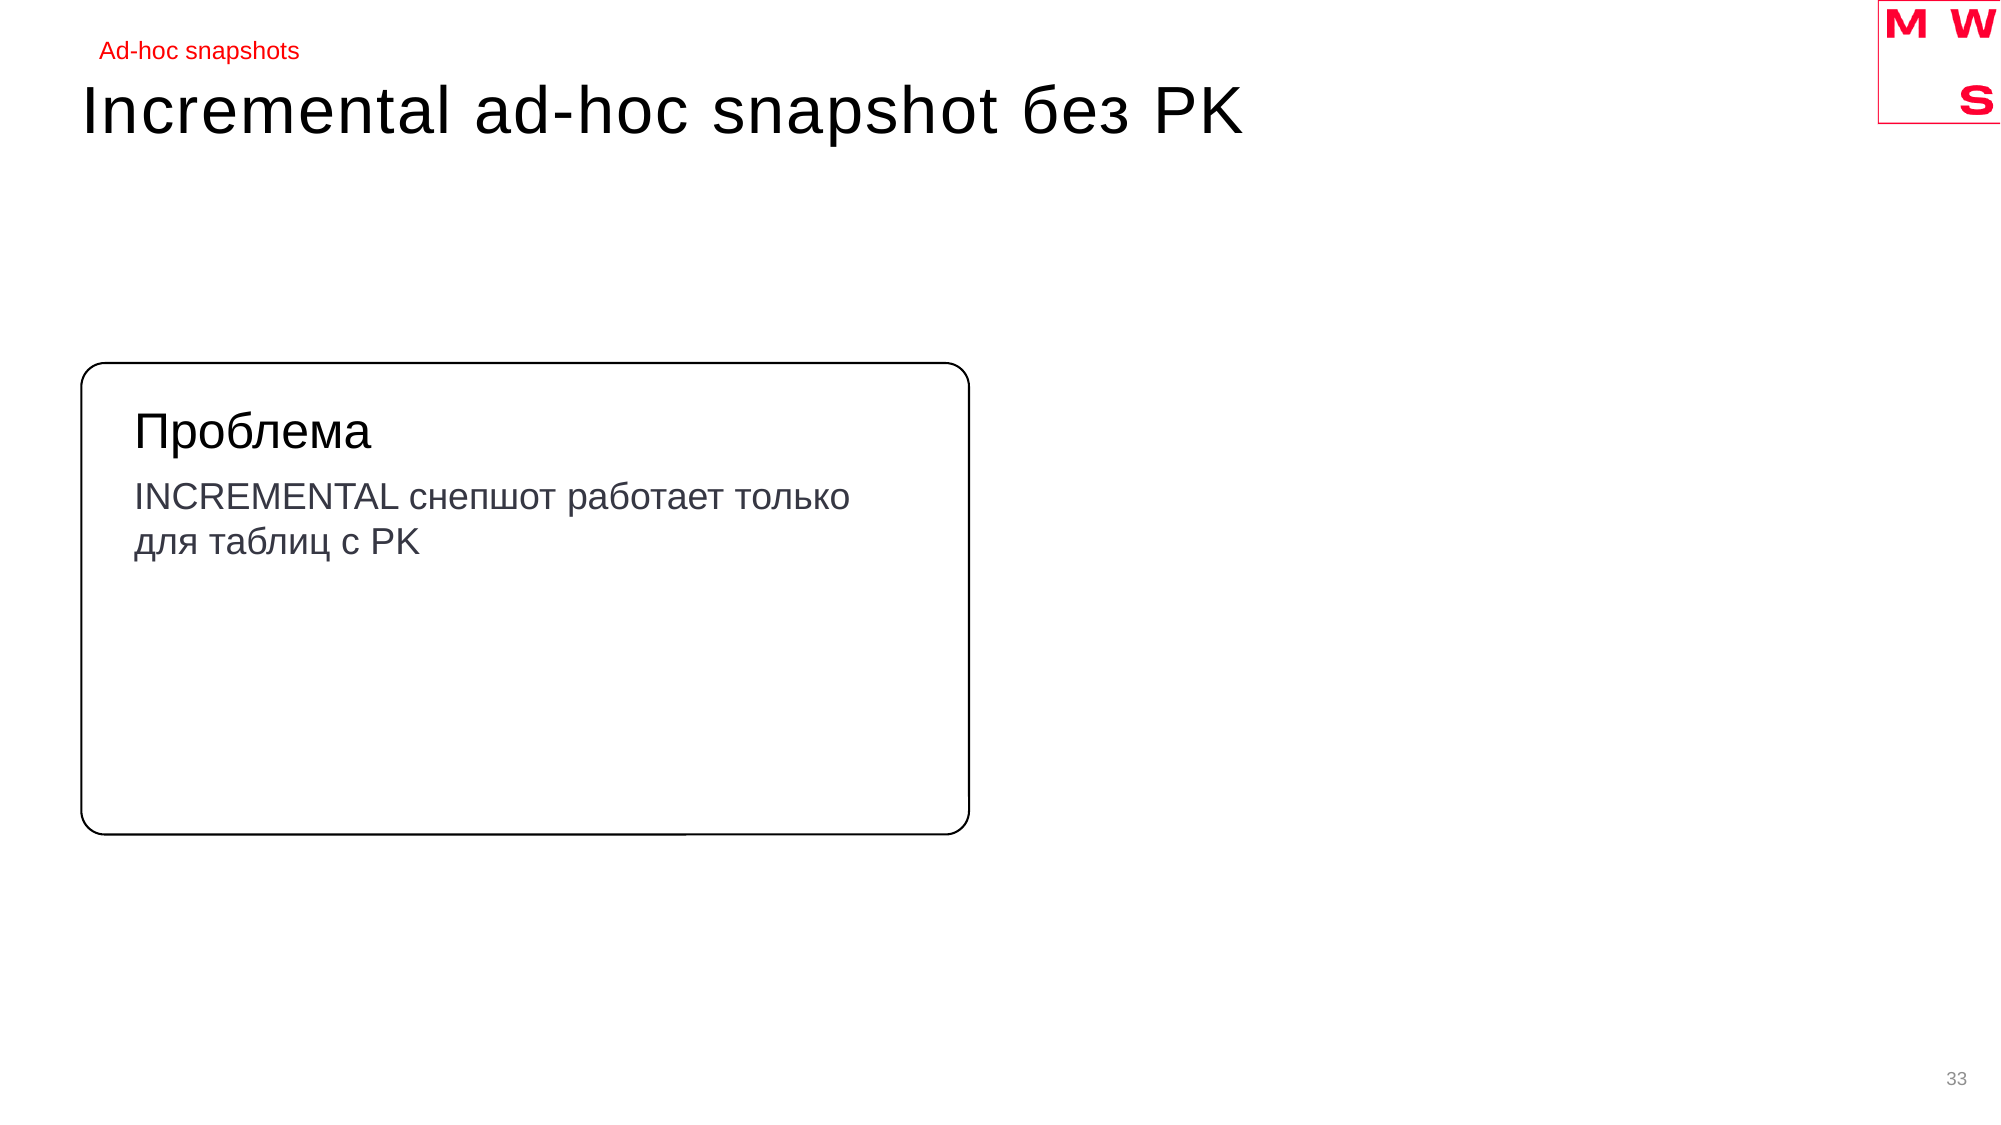

Ad-hoc snapshots
# Incremental ad-hoc snapshot без PK

Проблема
INCREMENTAL снепшот работает только для таблиц с PK
33